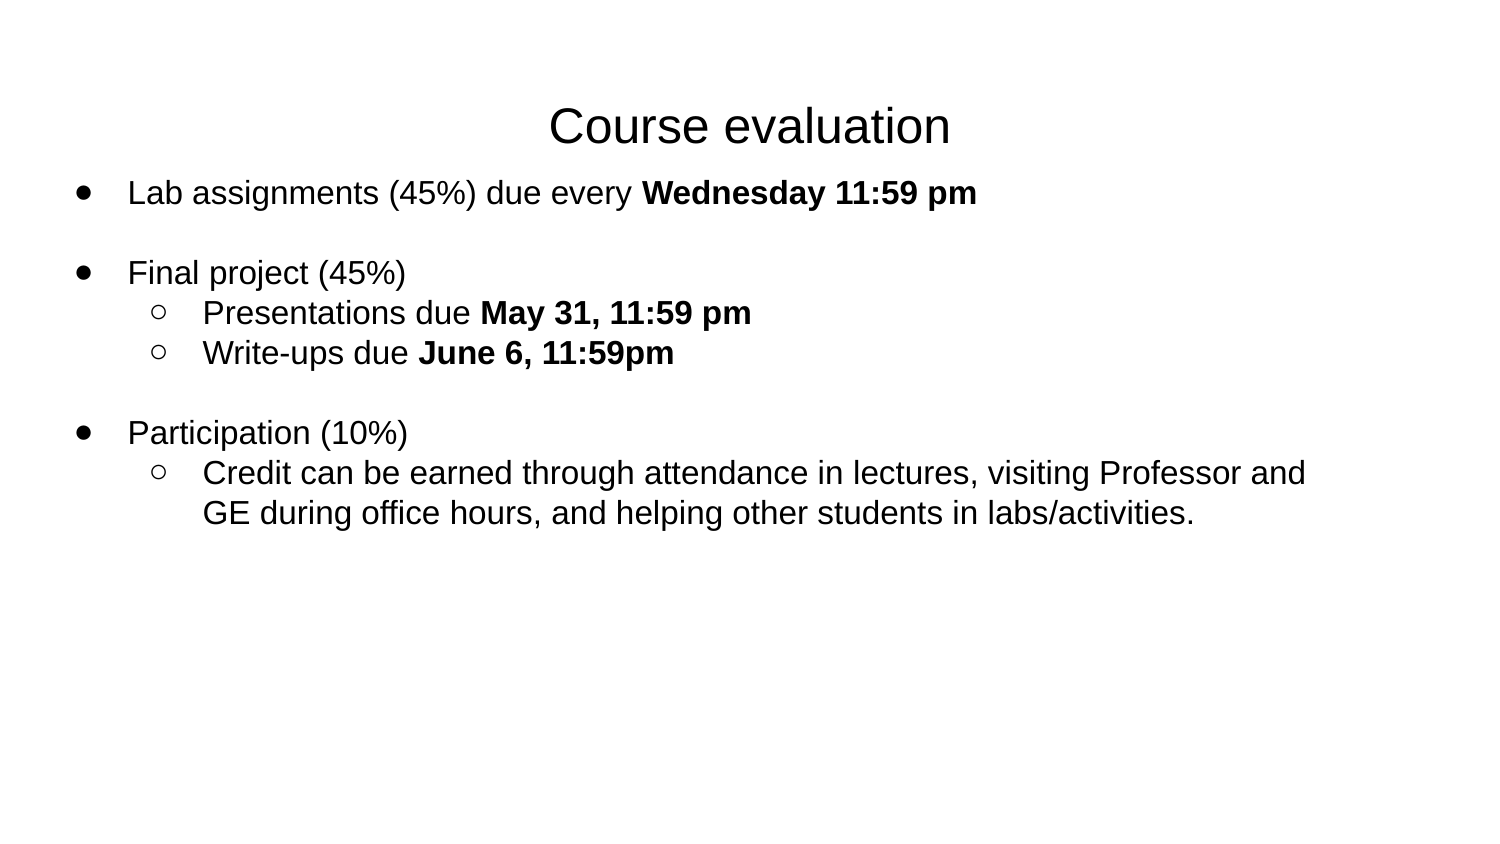

Course evaluation
Lab assignments (45%) due every Wednesday 11:59 pm

Final project (45%)
Presentations due May 31, 11:59 pm
Write-ups due June 6, 11:59pm

Participation (10%)
Credit can be earned through attendance in lectures, visiting Professor and GE during office hours, and helping other students in labs/activities.